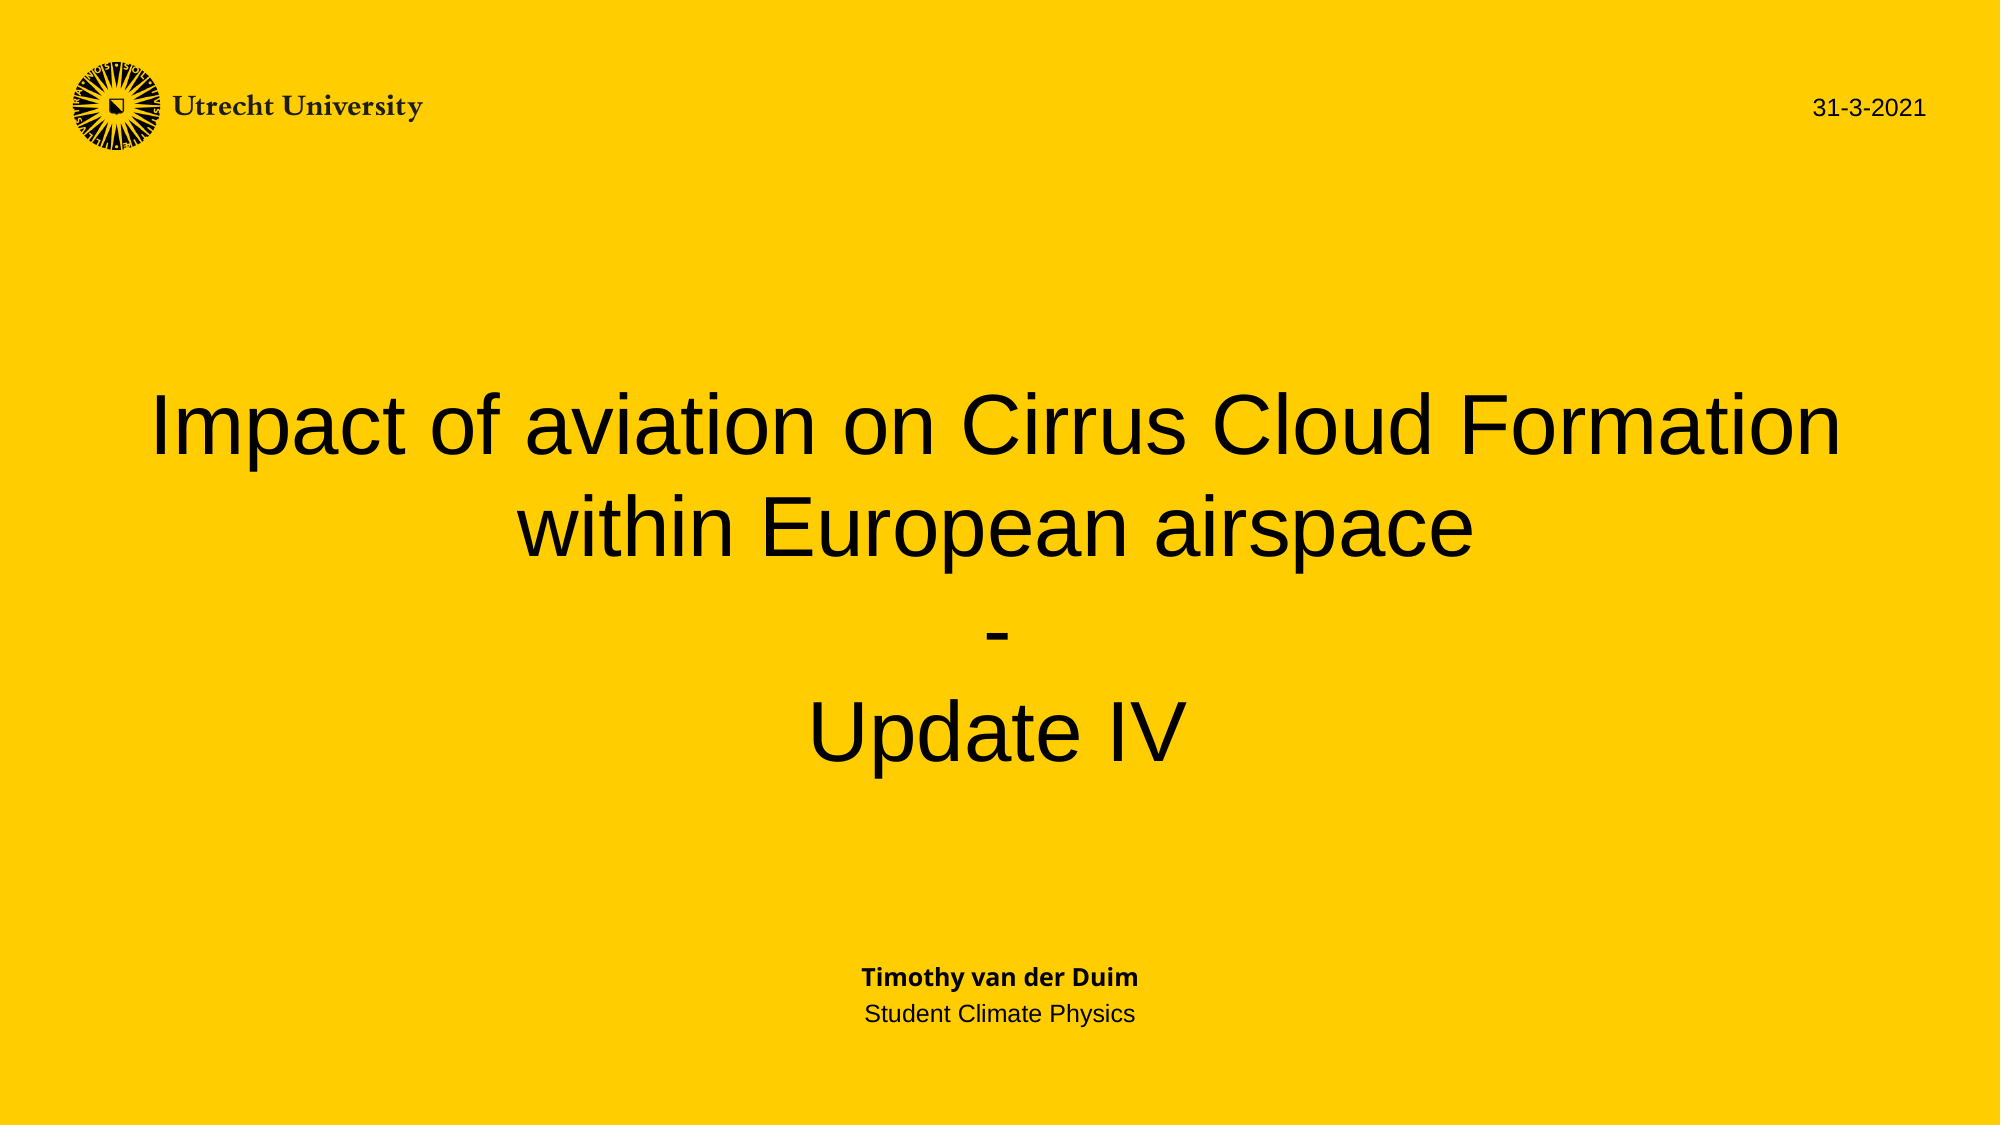

31-3-2021
# Impact of aviation on Cirrus Cloud Formation within European airspace - Update IV
Timothy van der Duim
Student Climate Physics